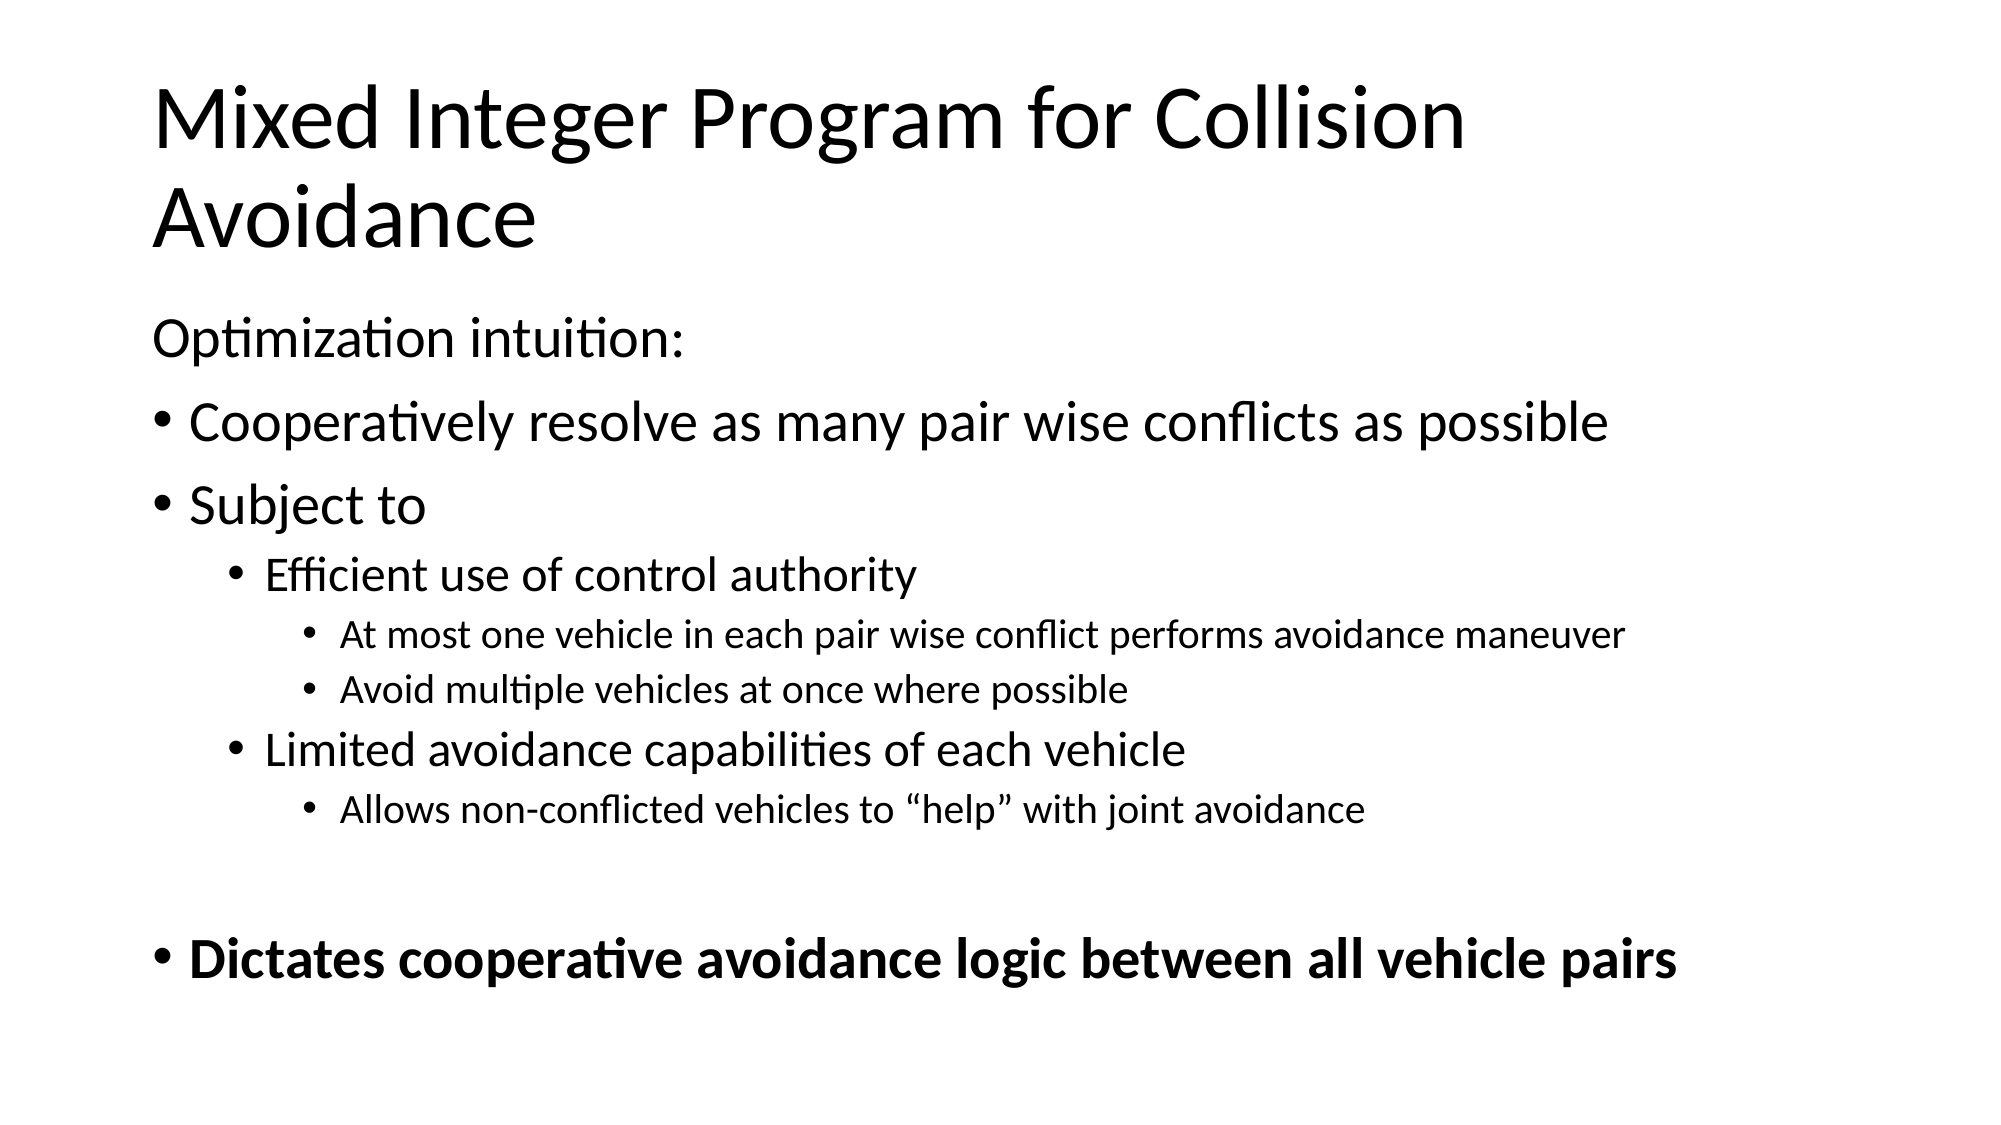

# Mixed Integer Program for Collision Avoidance
Optimization intuition:
Cooperatively resolve as many pair wise conflicts as possible
Subject to
Efficient use of control authority
At most one vehicle in each pair wise conflict performs avoidance maneuver
Avoid multiple vehicles at once where possible
Limited avoidance capabilities of each vehicle
Allows non-conflicted vehicles to “help” with joint avoidance

Dictates cooperative avoidance logic between all vehicle pairs